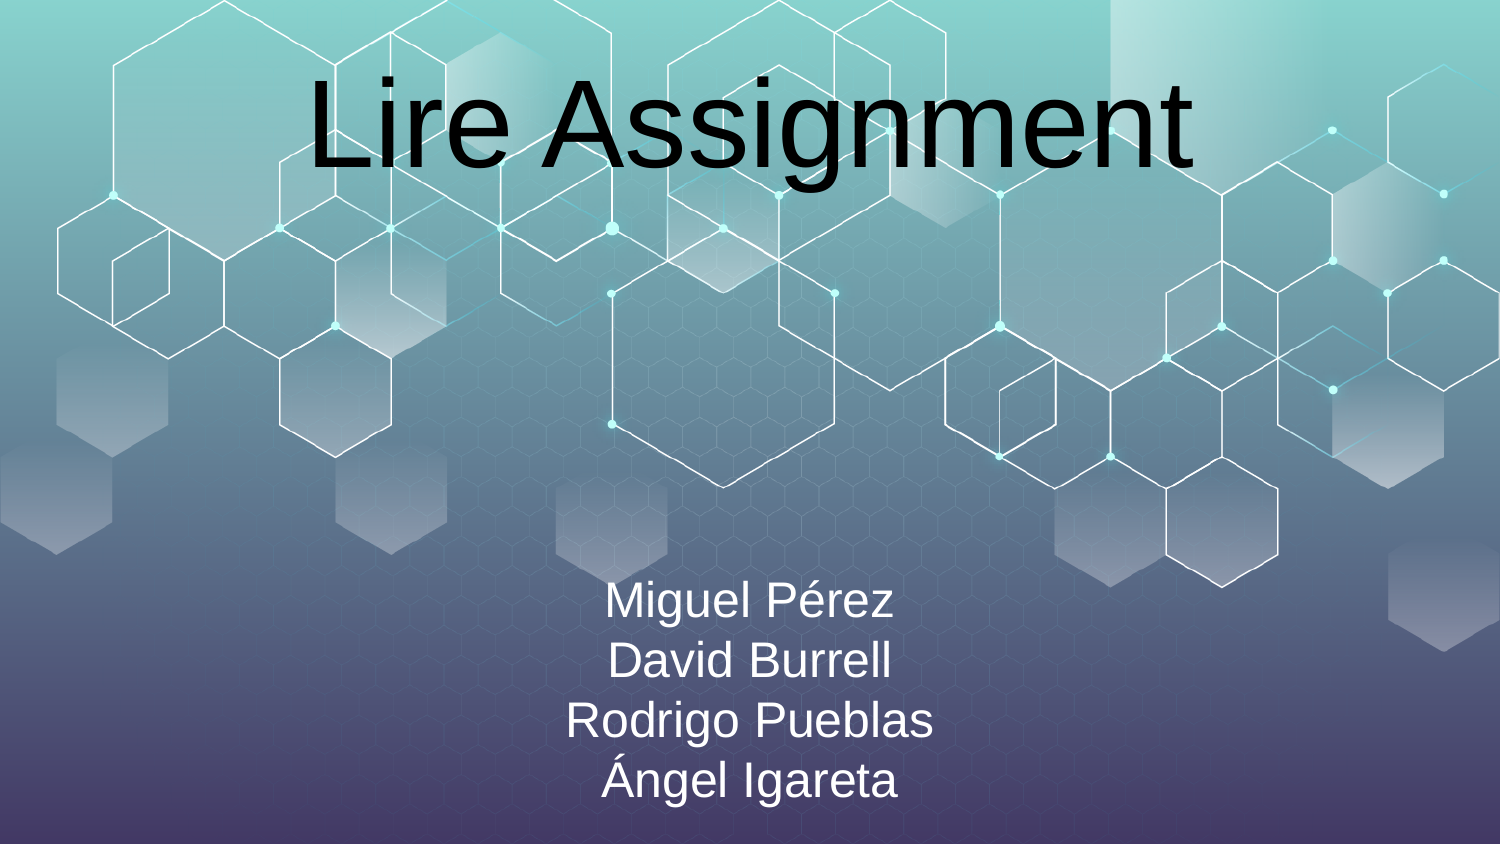

# Lire Assignment
Miguel Pérez
David Burrell
Rodrigo Pueblas
Ángel Igareta